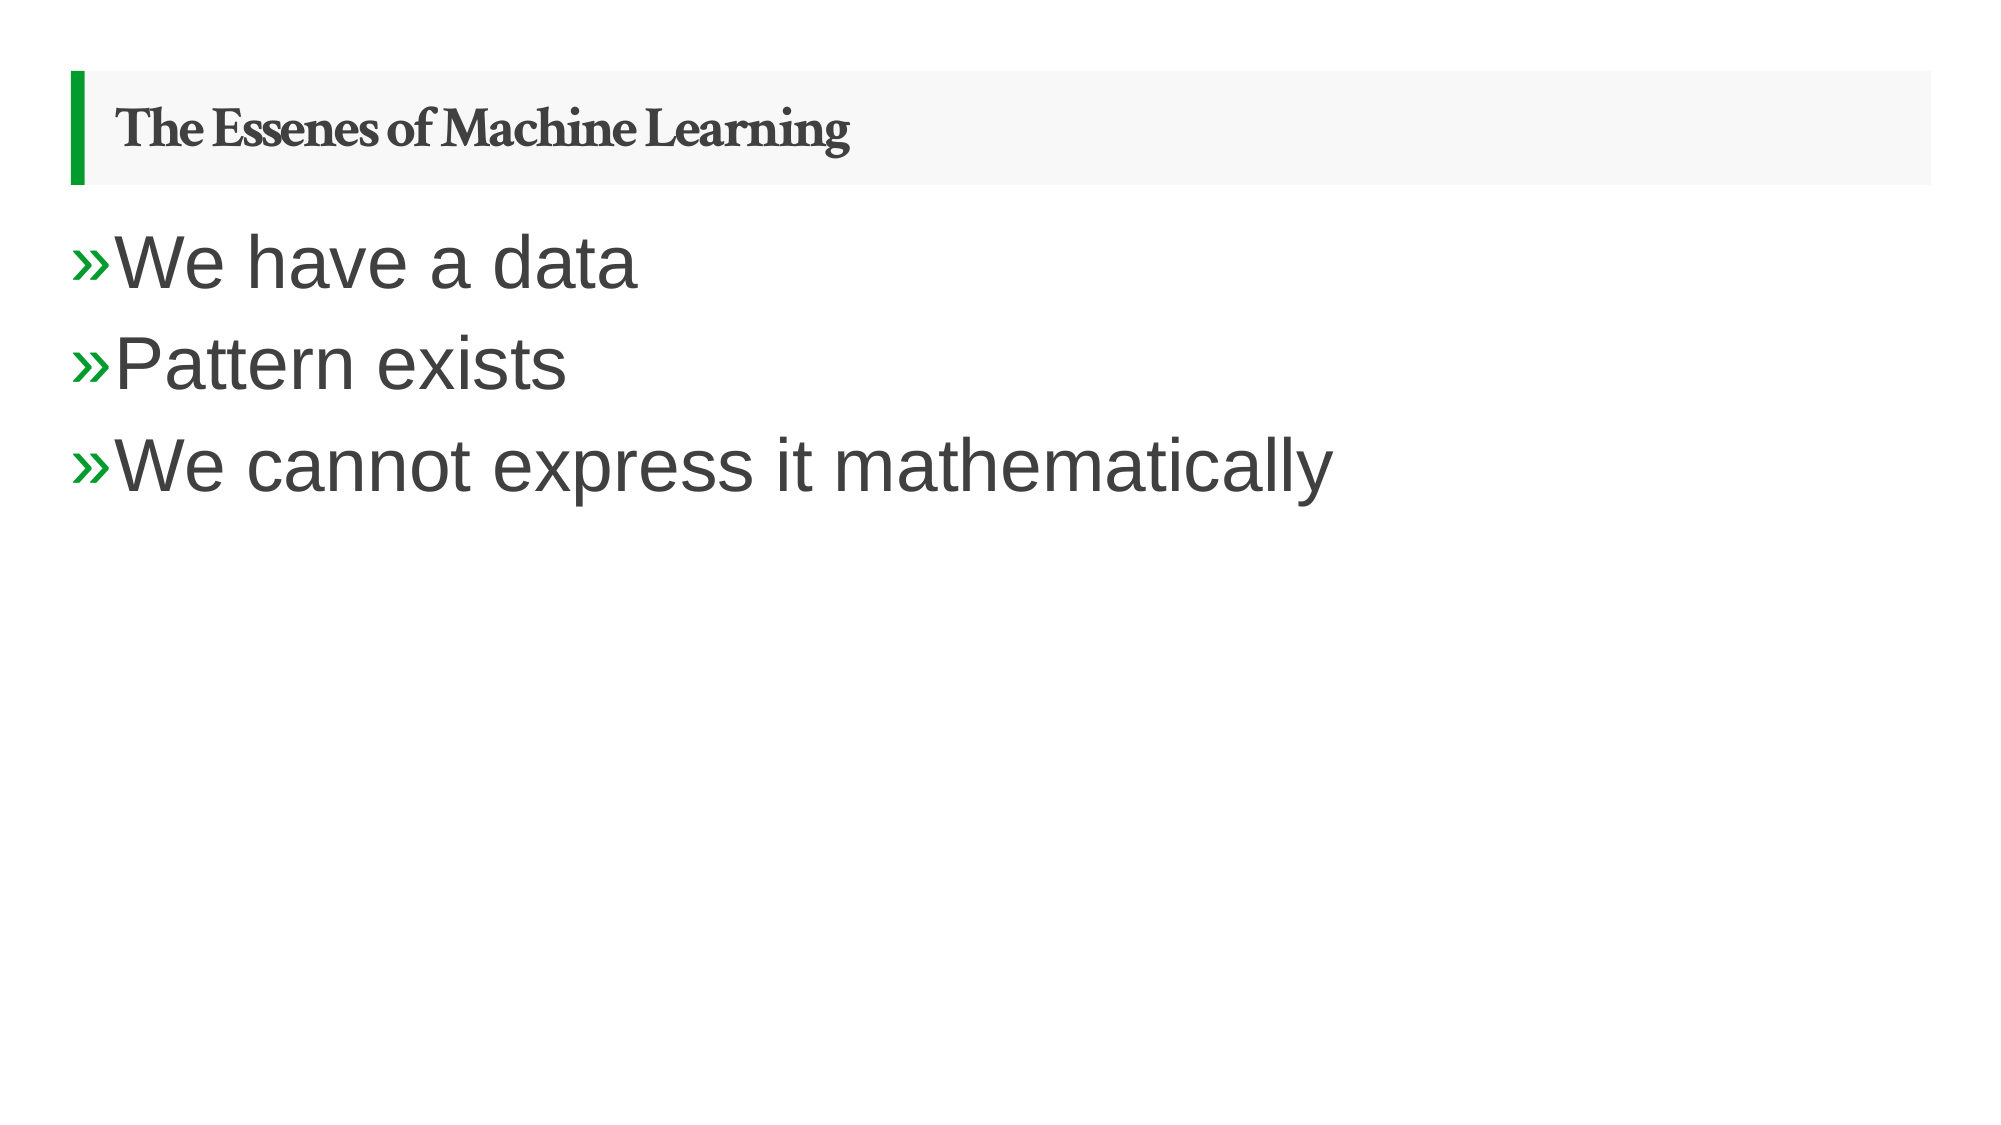

# The Essenes of Machine Learning
We have a data
Pattern exists
We cannot express it mathematically